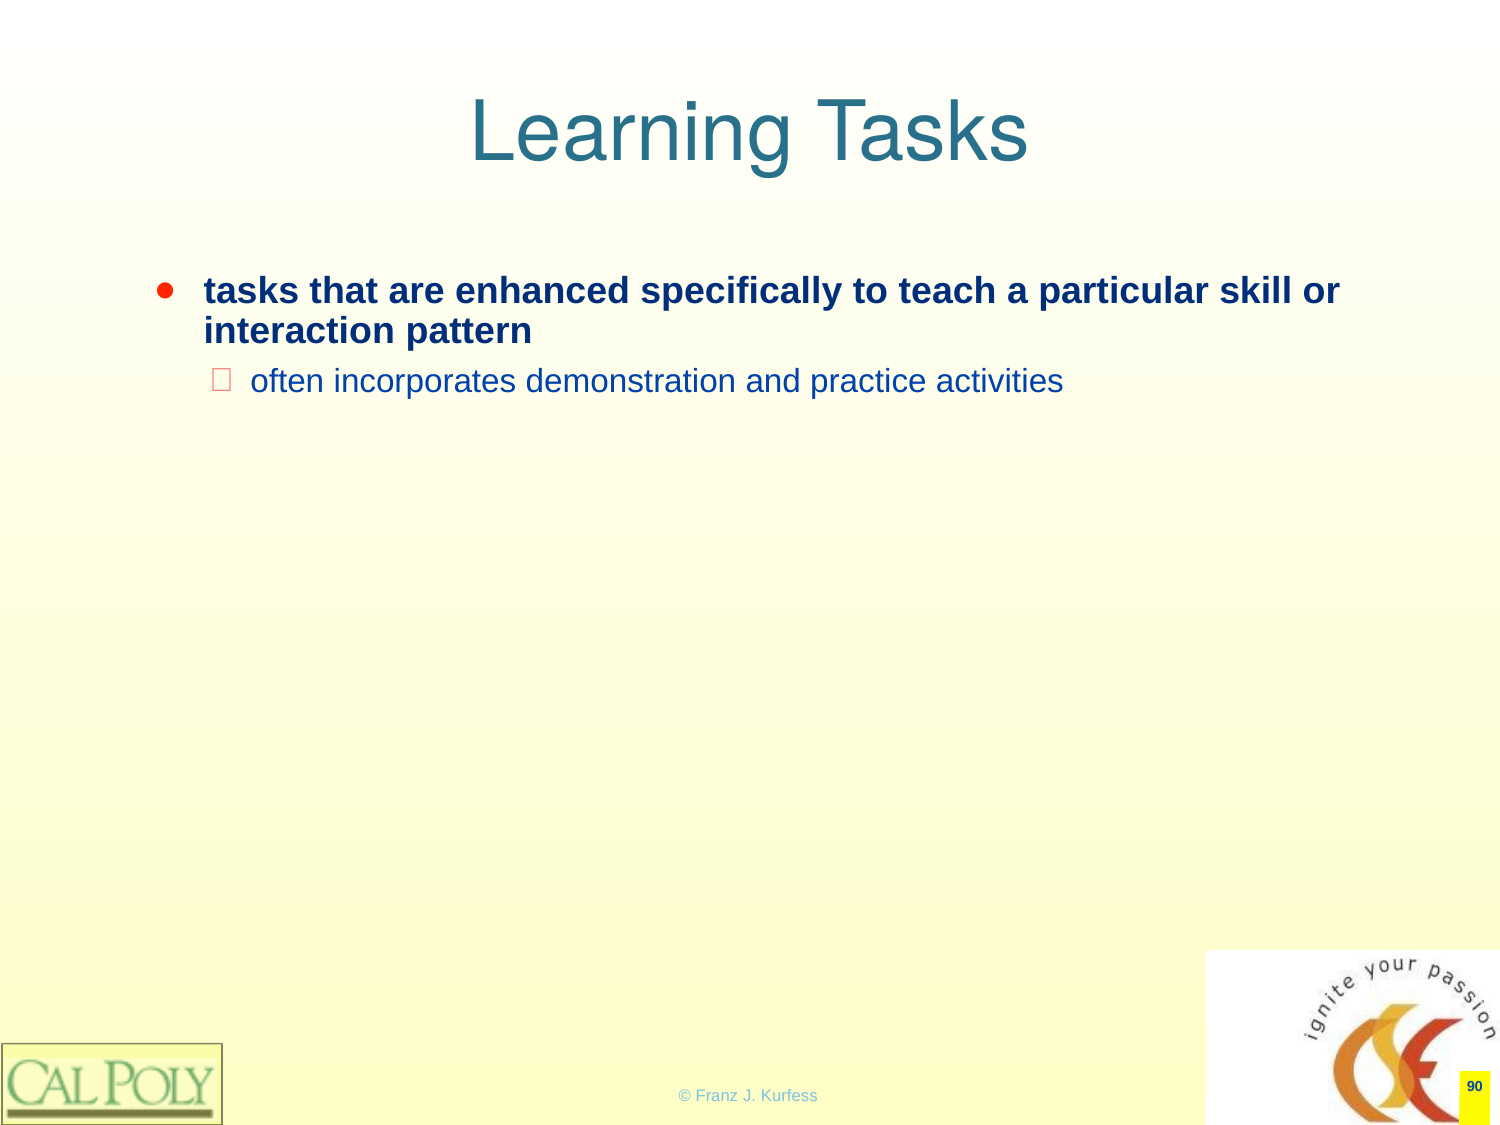

# Learning Tasks
tasks that are enhanced specifically to teach a particular skill or interaction pattern
often incorporates demonstration and practice activities
90